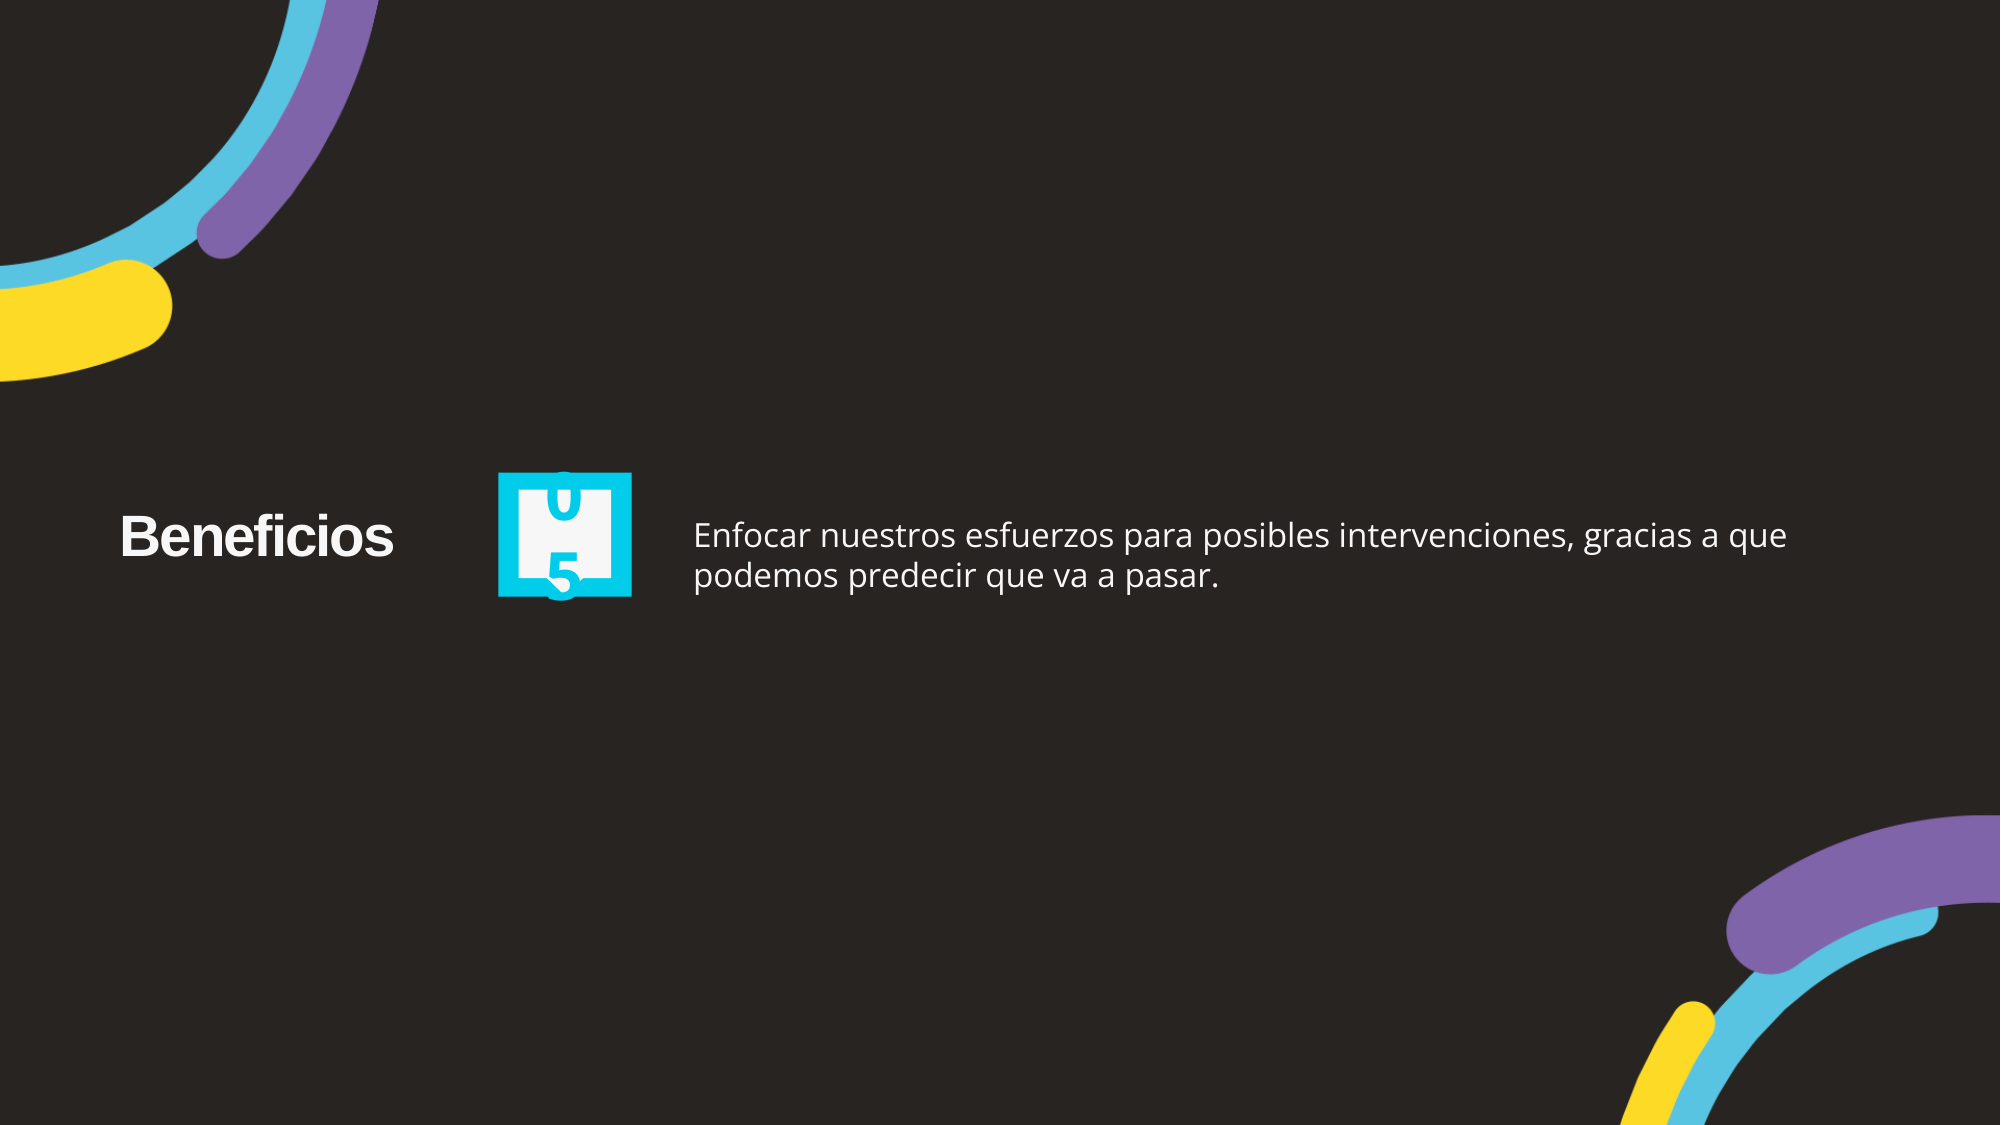

05
Beneficios
Enfocar nuestros esfuerzos para posibles intervenciones, gracias a que podemos predecir que va a pasar.